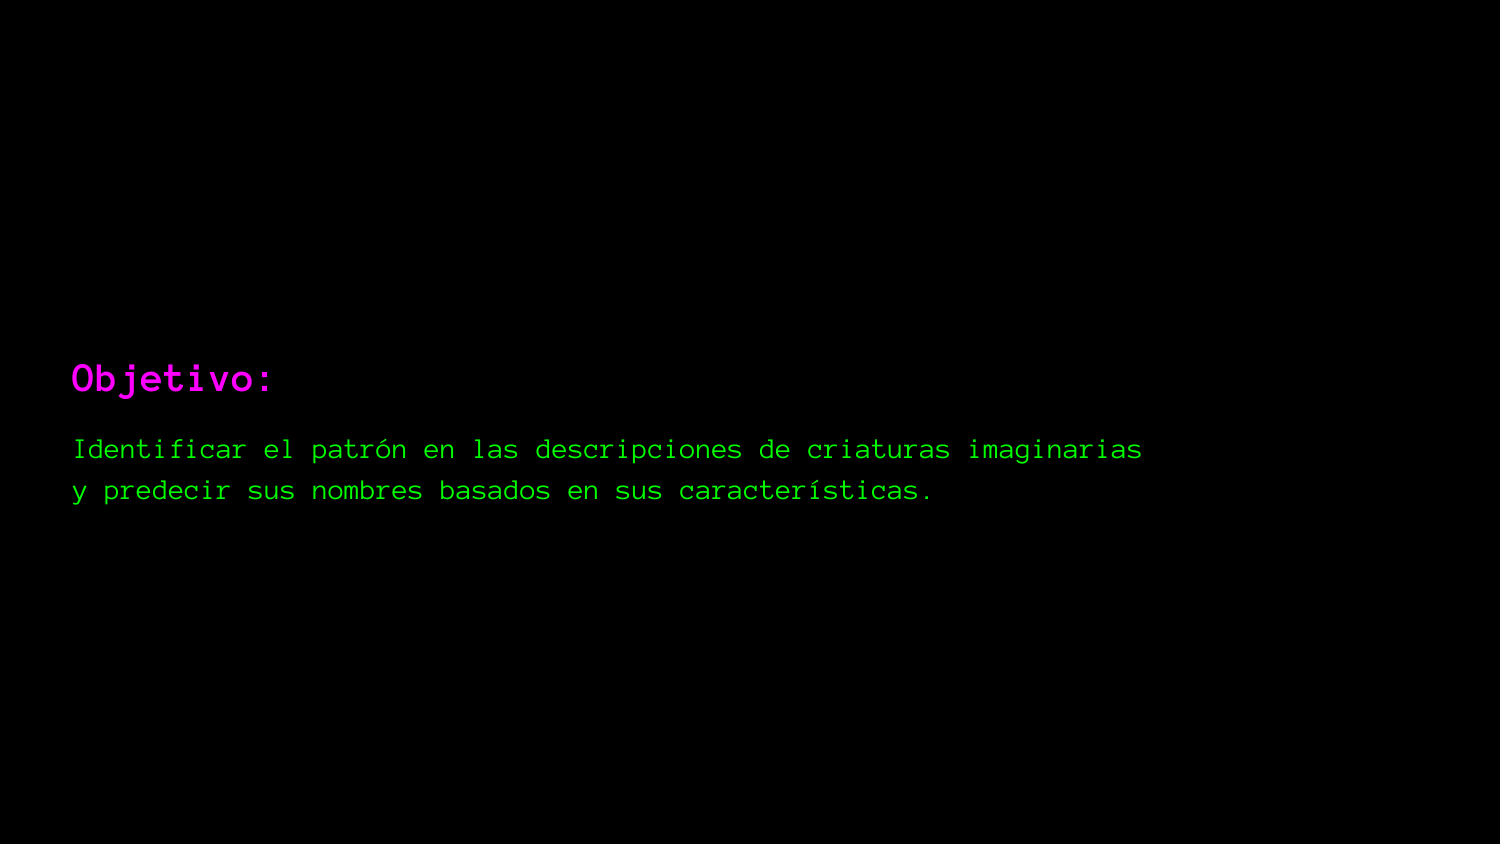

Objetivo:
Identificar el patrón en las descripciones de criaturas imaginarias y predecir sus nombres basados en sus características.